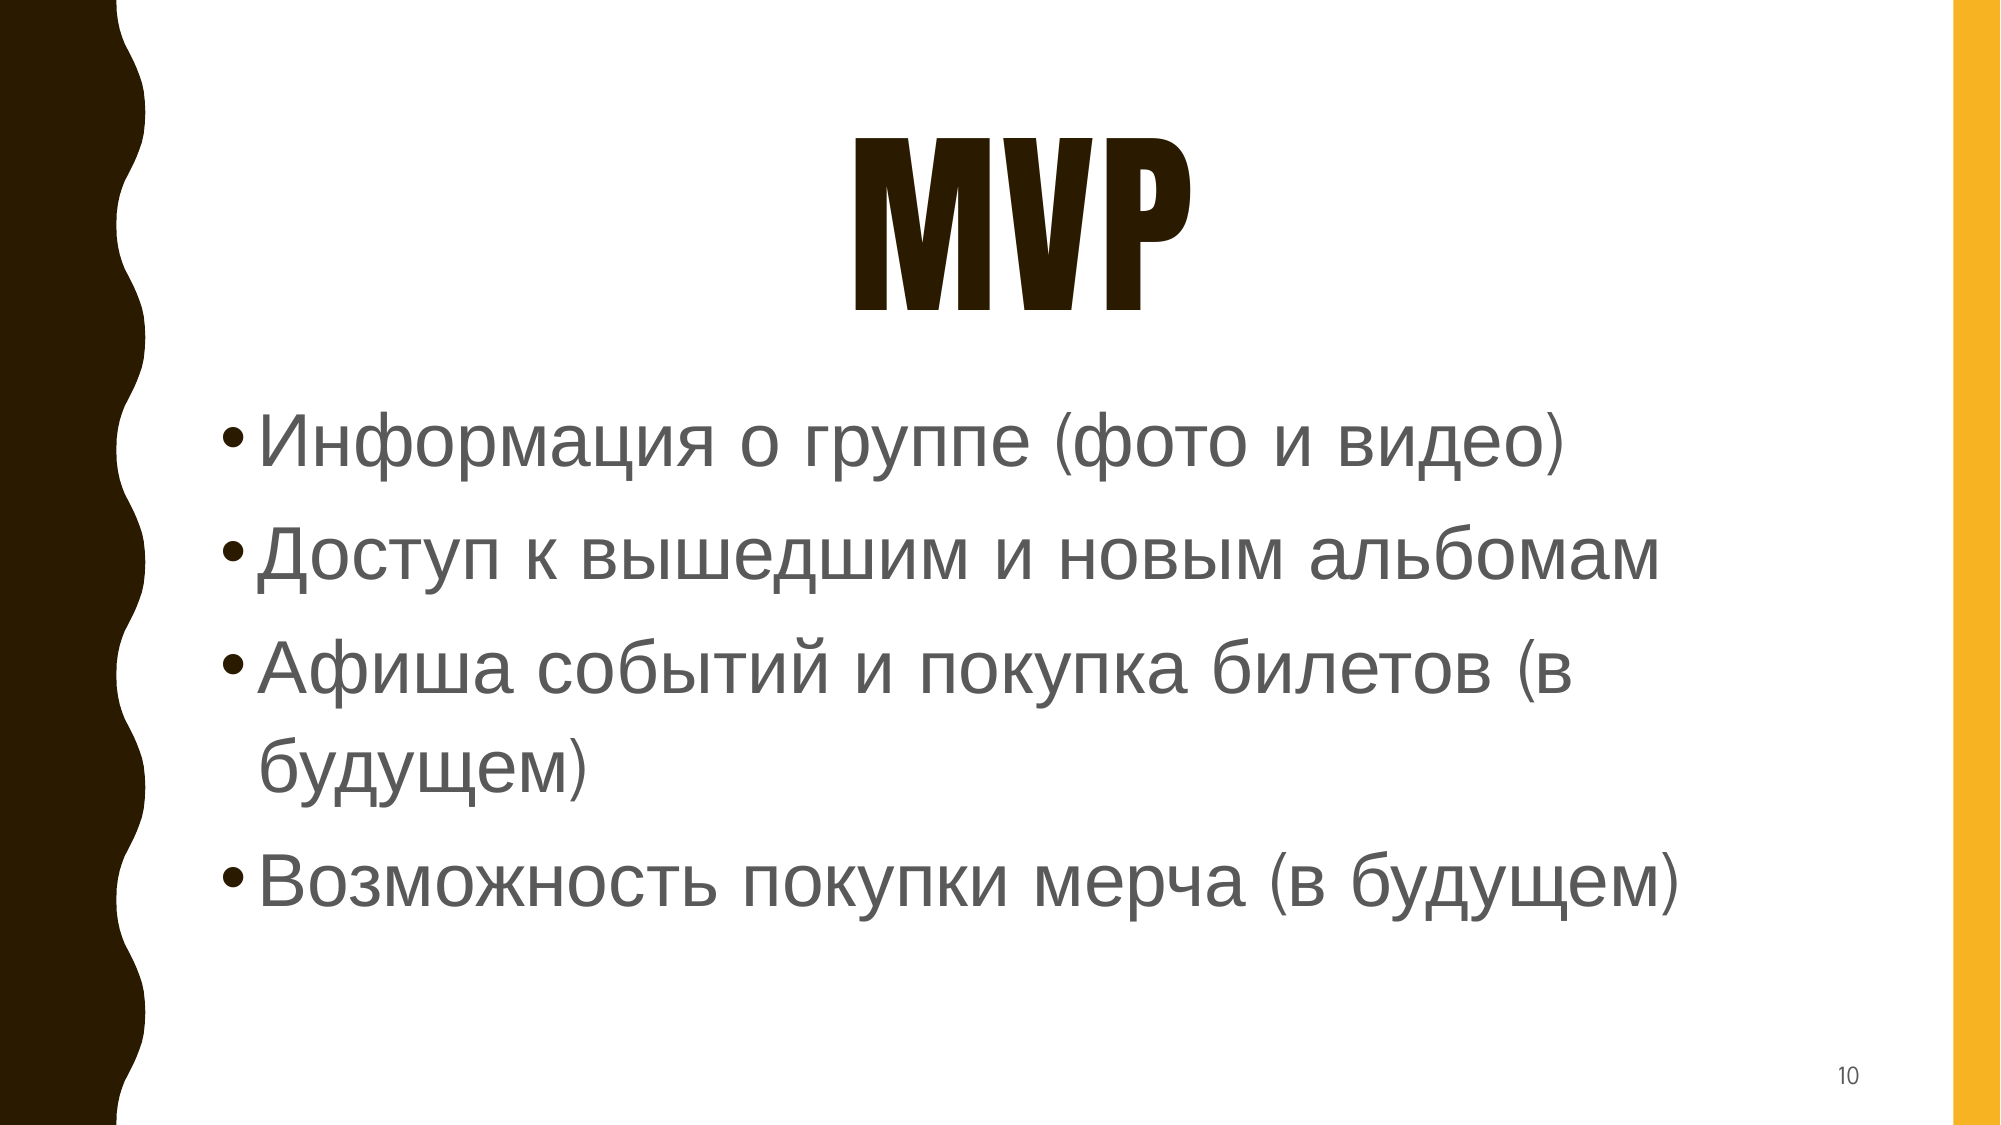

# MVP
Информация о группе (фото и видео)
Доступ к вышедшим и новым альбомам
Афиша событий и покупка билетов (в будущем)
Возможность покупки мерча (в будущем)
10